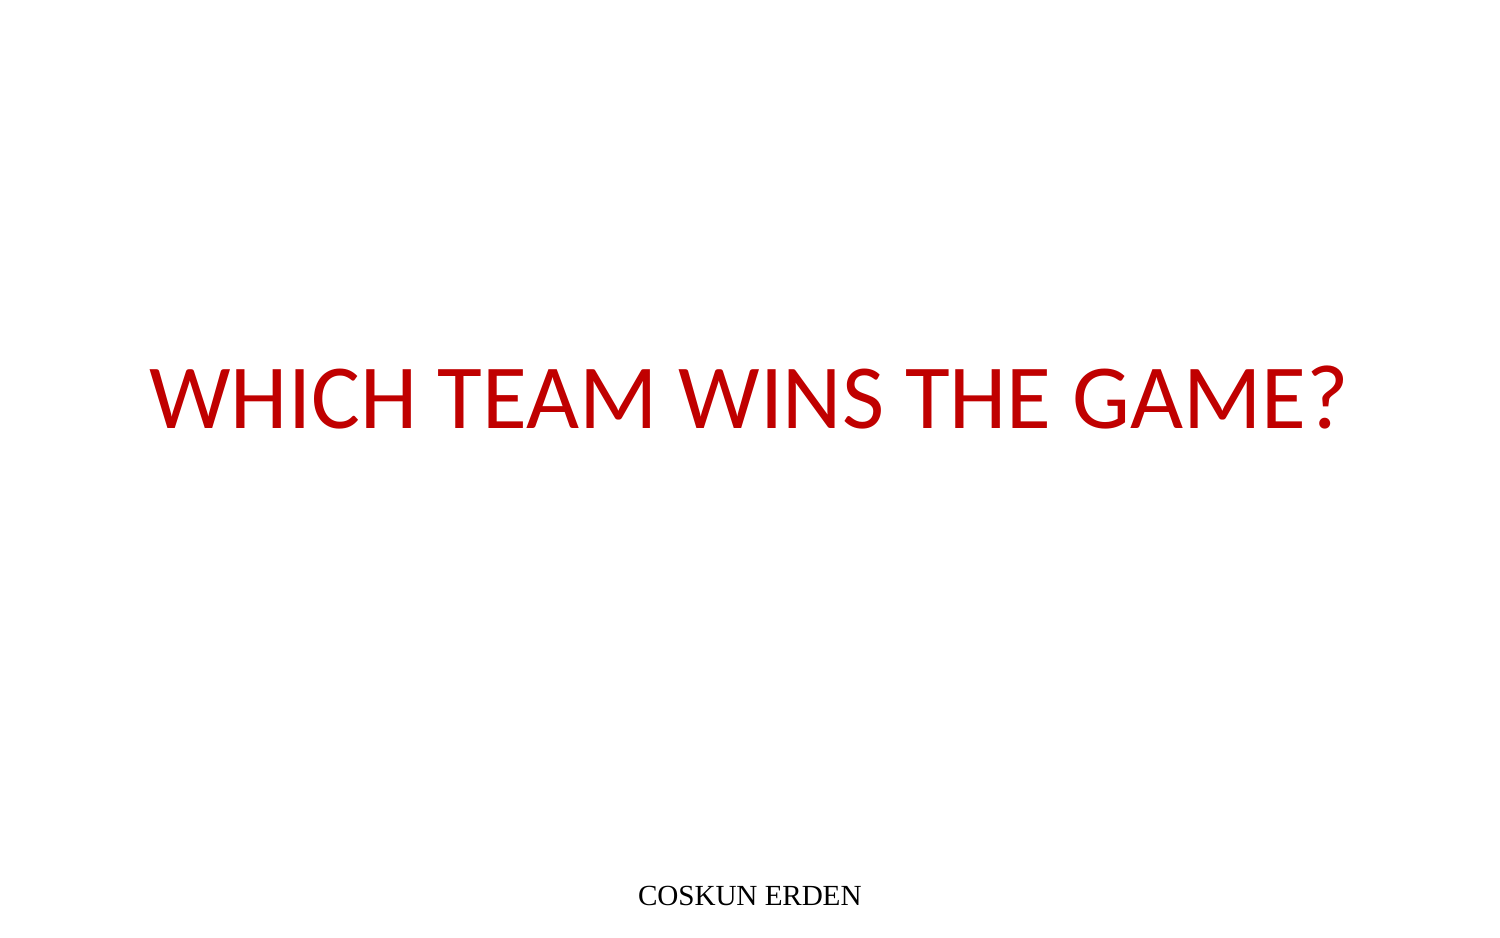

# WHICH TEAM WINS THE GAME?
COSKUN ERDEN